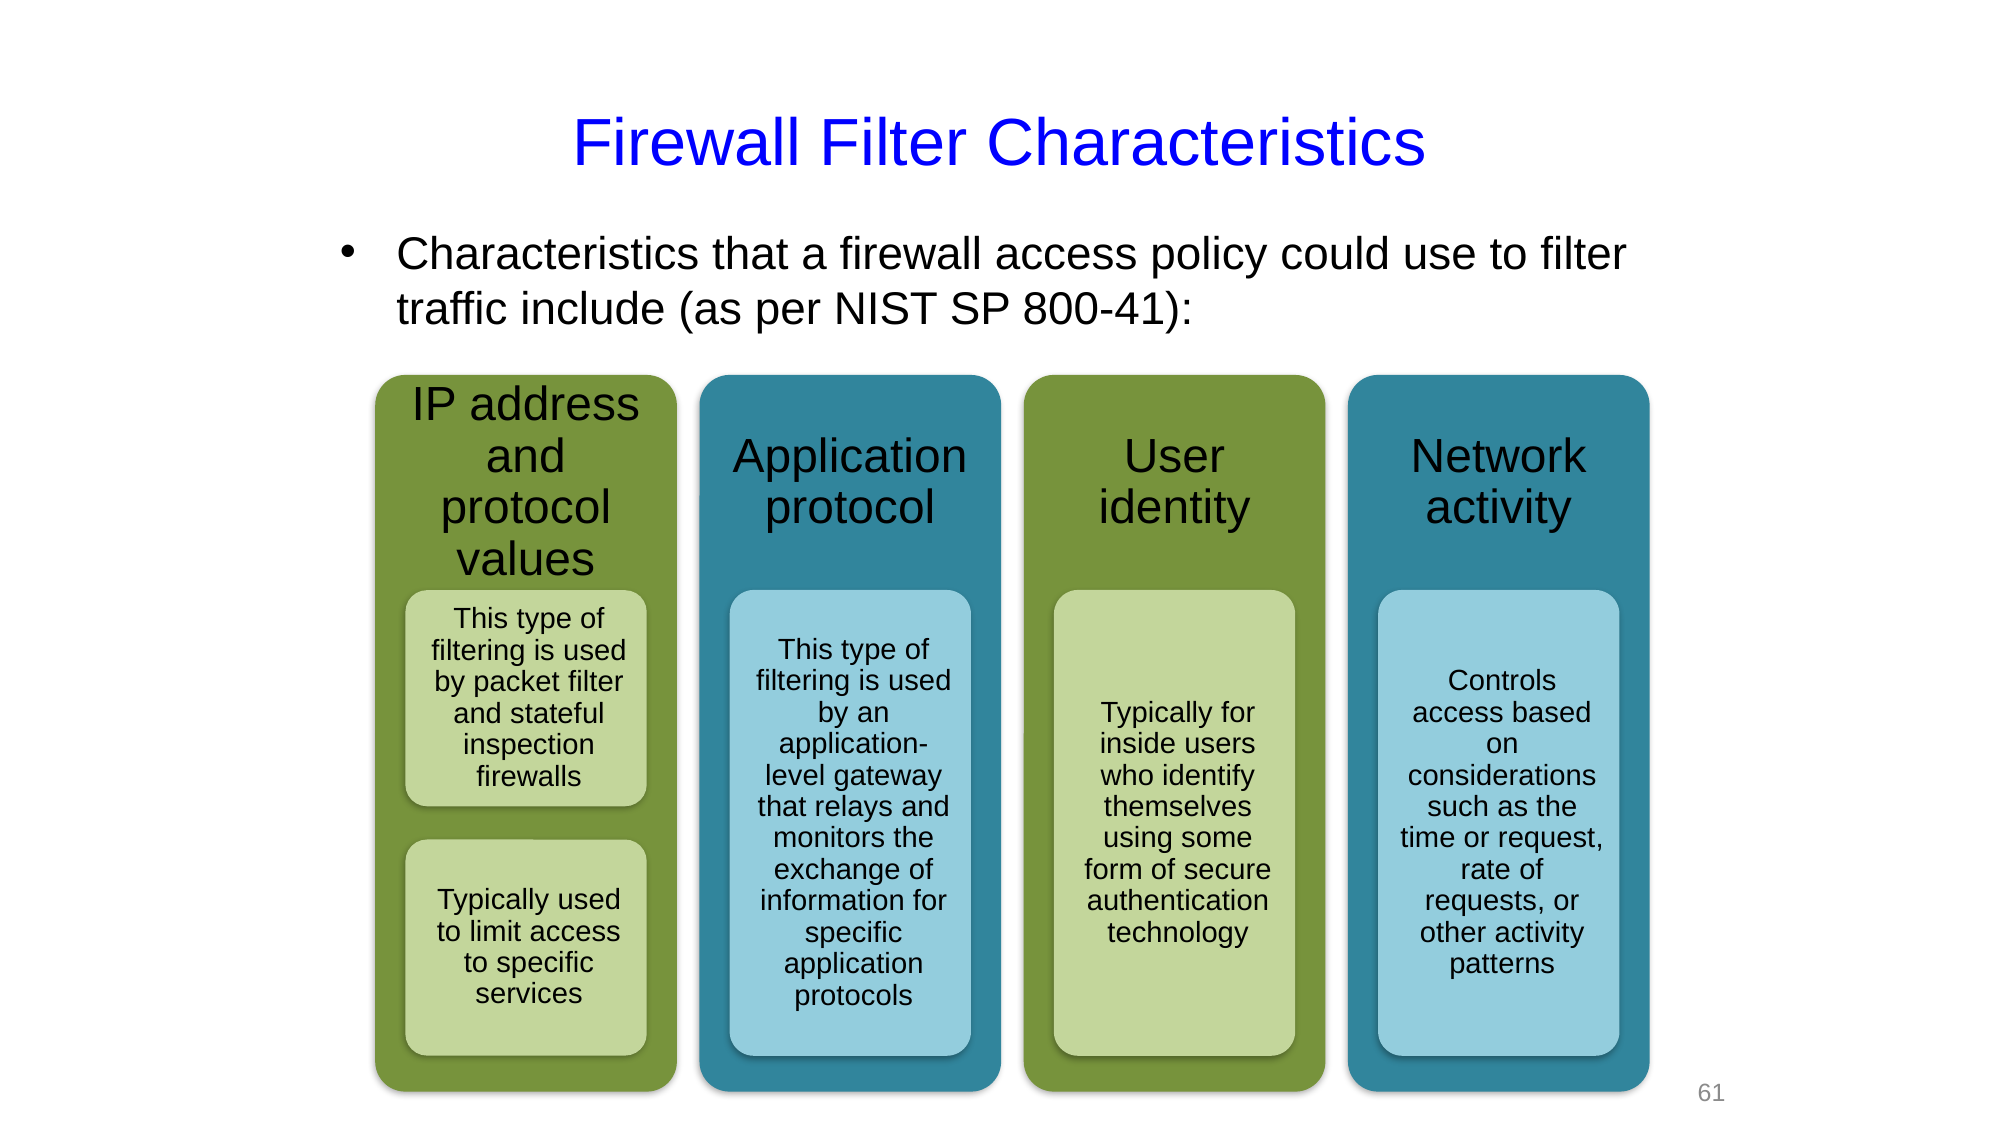

# Firewall Filter Characteristics
Characteristics that a firewall access policy could use to filter traffic include (as per NIST SP 800-41):

IP address and protocol values
This type of filtering is used by packet filter and stateful inspection firewalls
Typically used to limit access to specific services
Application protocol
This type of filtering is used by an application-level gateway that relays and monitors the exchange of information for specific application protocols
User identity
Typically for inside users who identify themselves using some form of secure authentication technology
Network activity
Controls access based on considerations such as the time or request, rate of requests, or other activity patterns
61